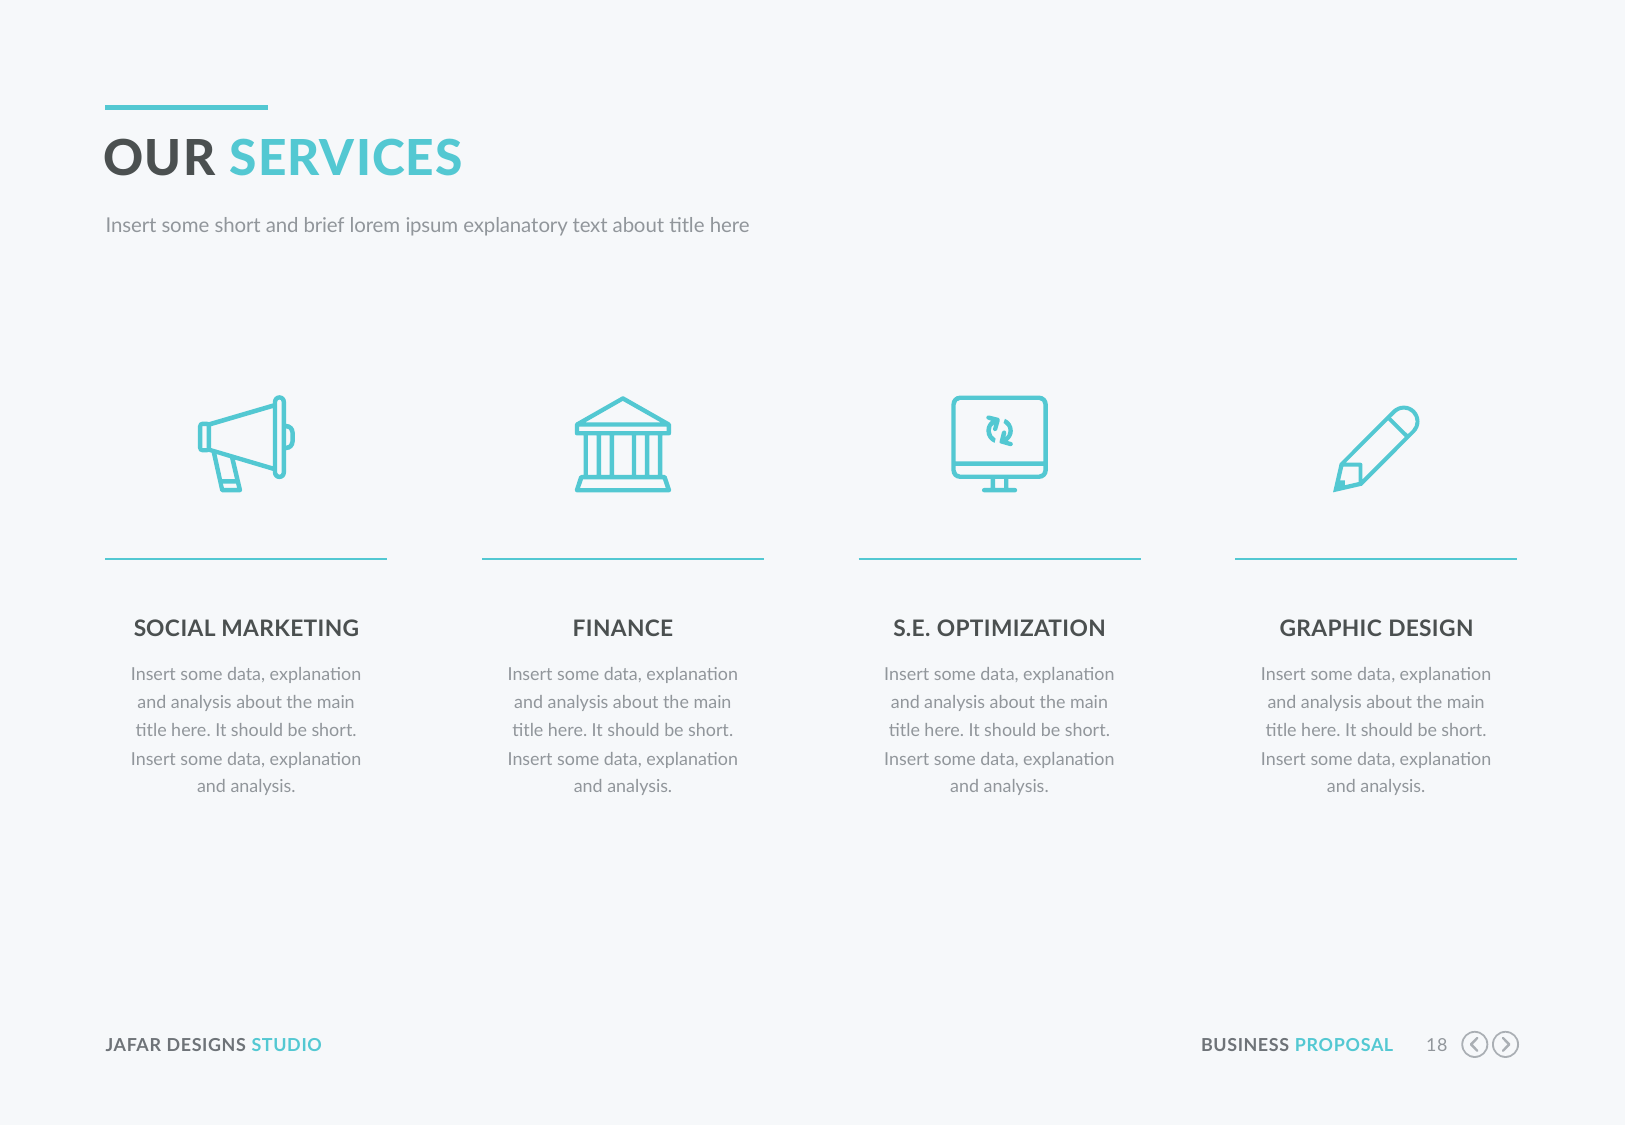

Our Services
Insert some short and brief lorem ipsum explanatory text about title here

Social Marketing
Insert some data, explanation and analysis about the main title here. It should be short. Insert some data, explanation and analysis.
Finance
Insert some data, explanation and analysis about the main title here. It should be short. Insert some data, explanation and analysis.
S.E. Optimization
Insert some data, explanation and analysis about the main title here. It should be short. Insert some data, explanation and analysis.
Graphic Design
Insert some data, explanation and analysis about the main title here. It should be short. Insert some data, explanation and analysis.